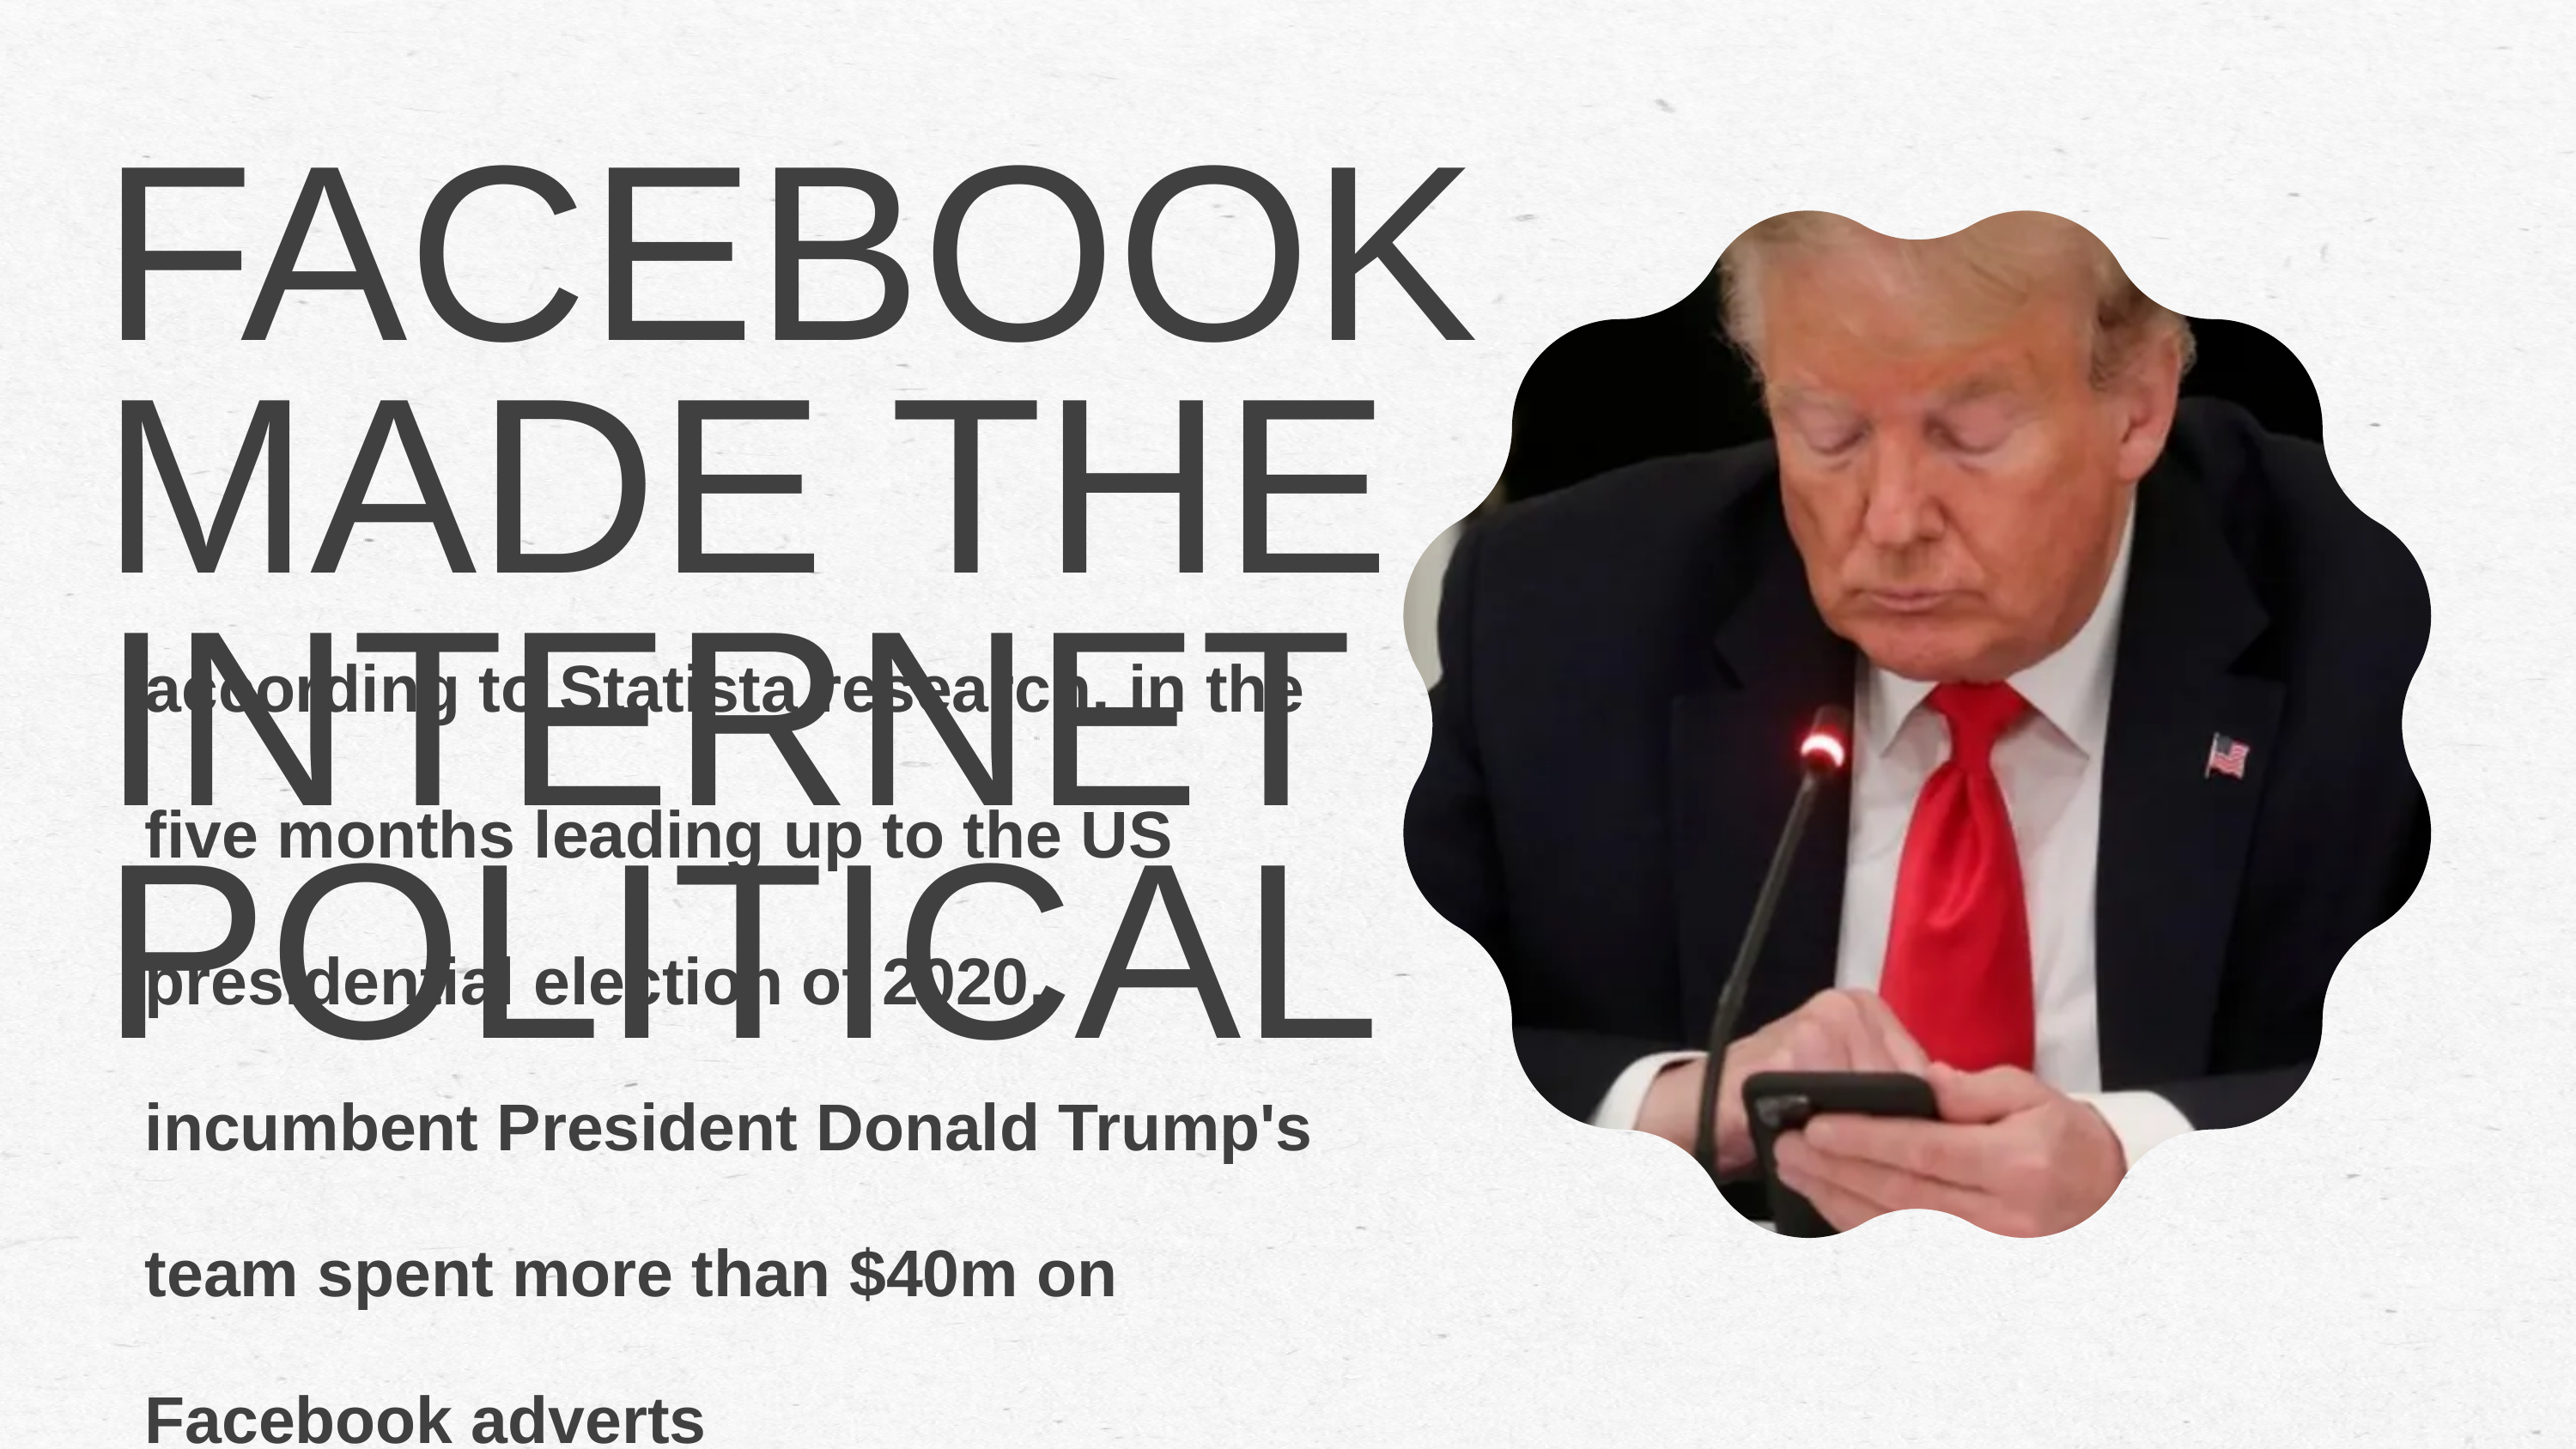

FACEBOOK MADE THE INTERNET POLITICAL

according to Statista research, in the five months leading up to the US presidential election of 2020, incumbent President Donald Trump's team spent more than $40m on Facebook adverts